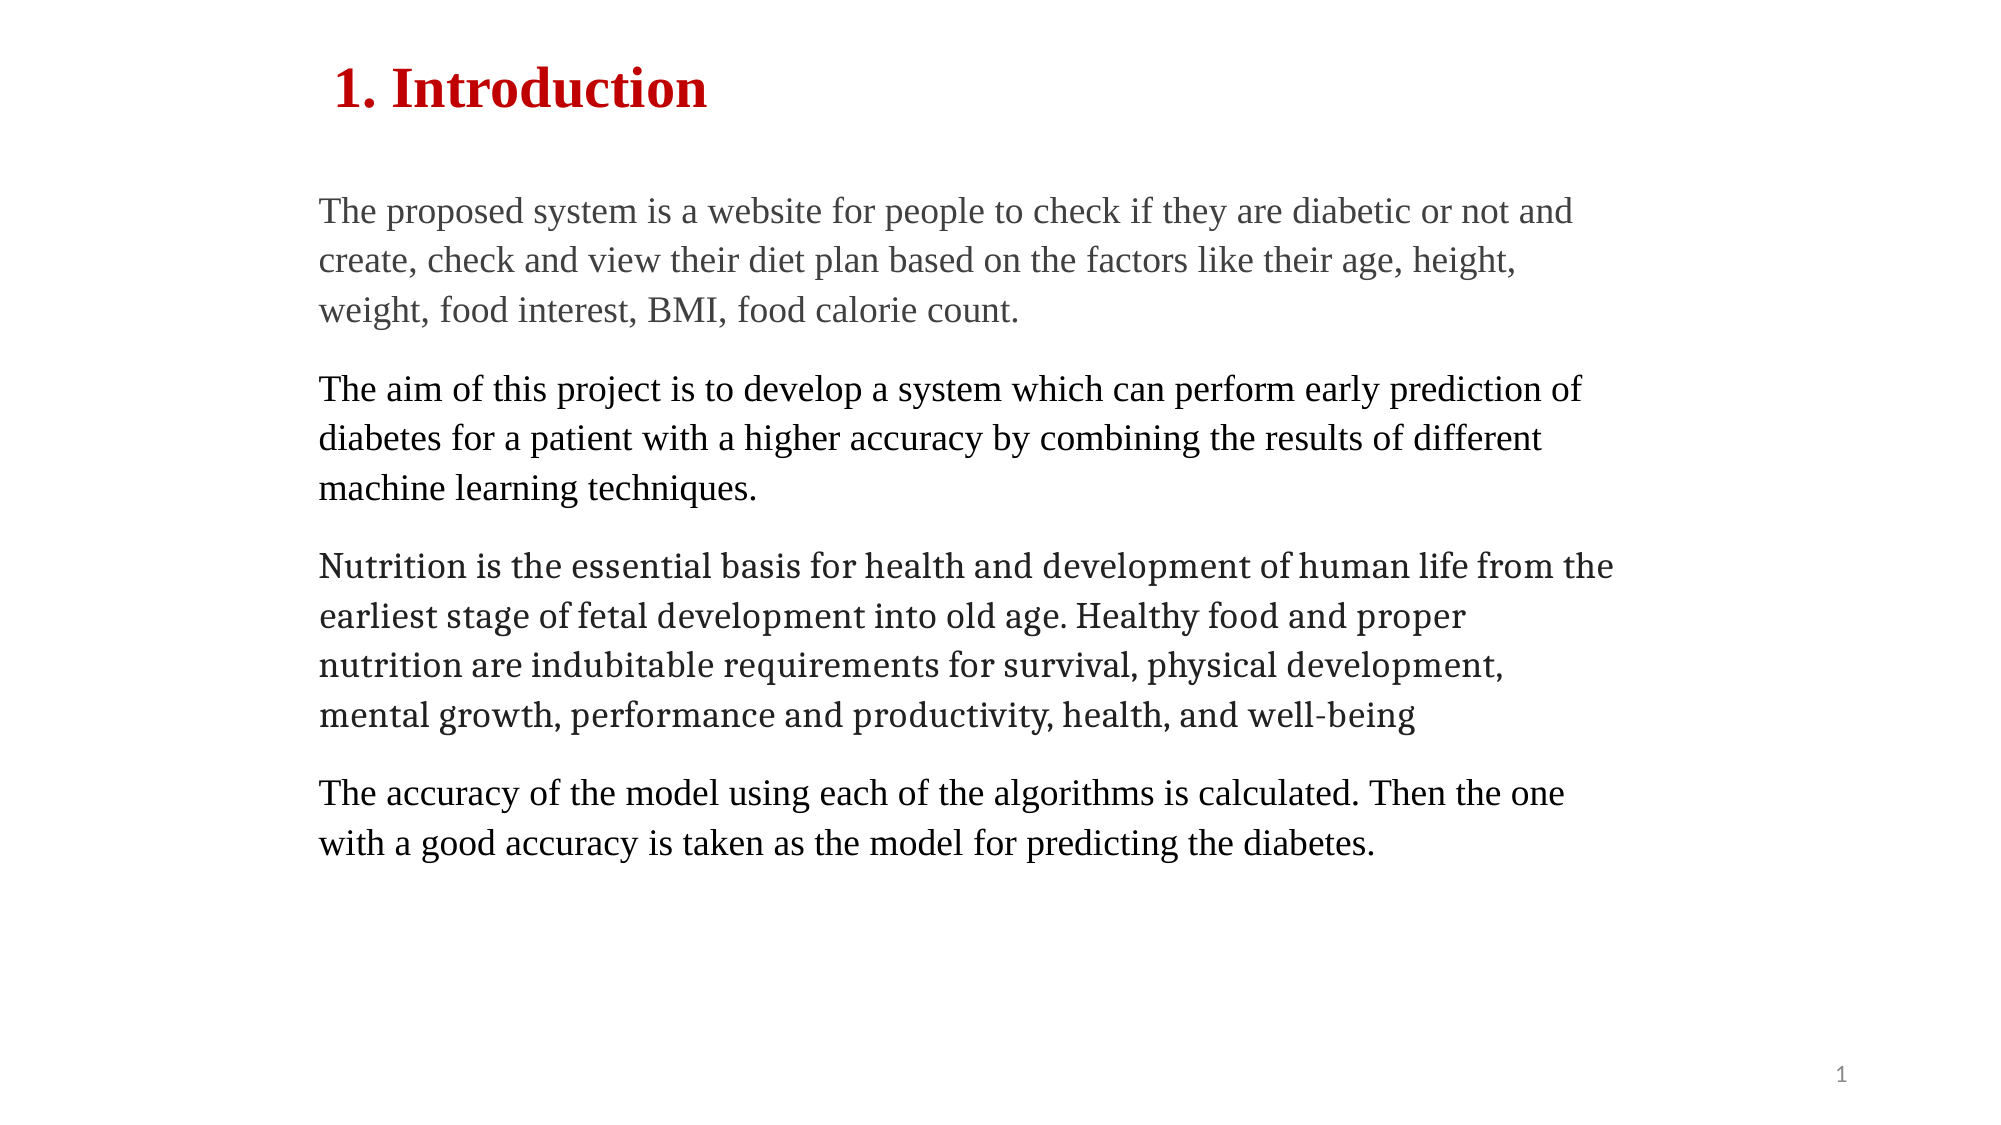

1. Introduction
The proposed system is a website for people to check if they are diabetic or not and create, check and view their diet plan based on the factors like their age, height, weight, food interest, BMI, food calorie count.
The aim of this project is to develop a system which can perform early prediction of diabetes for a patient with a higher accuracy by combining the results of different machine learning techniques.
Nutrition is the essential basis for health and development of human life from the earliest stage of fetal development into old age. Healthy food and proper nutrition are indubitable requirements for survival, physical development, mental growth, performance and productivity, health, and well-being
The accuracy of the model using each of the algorithms is calculated. Then the one with a good accuracy is taken as the model for predicting the diabetes.

1